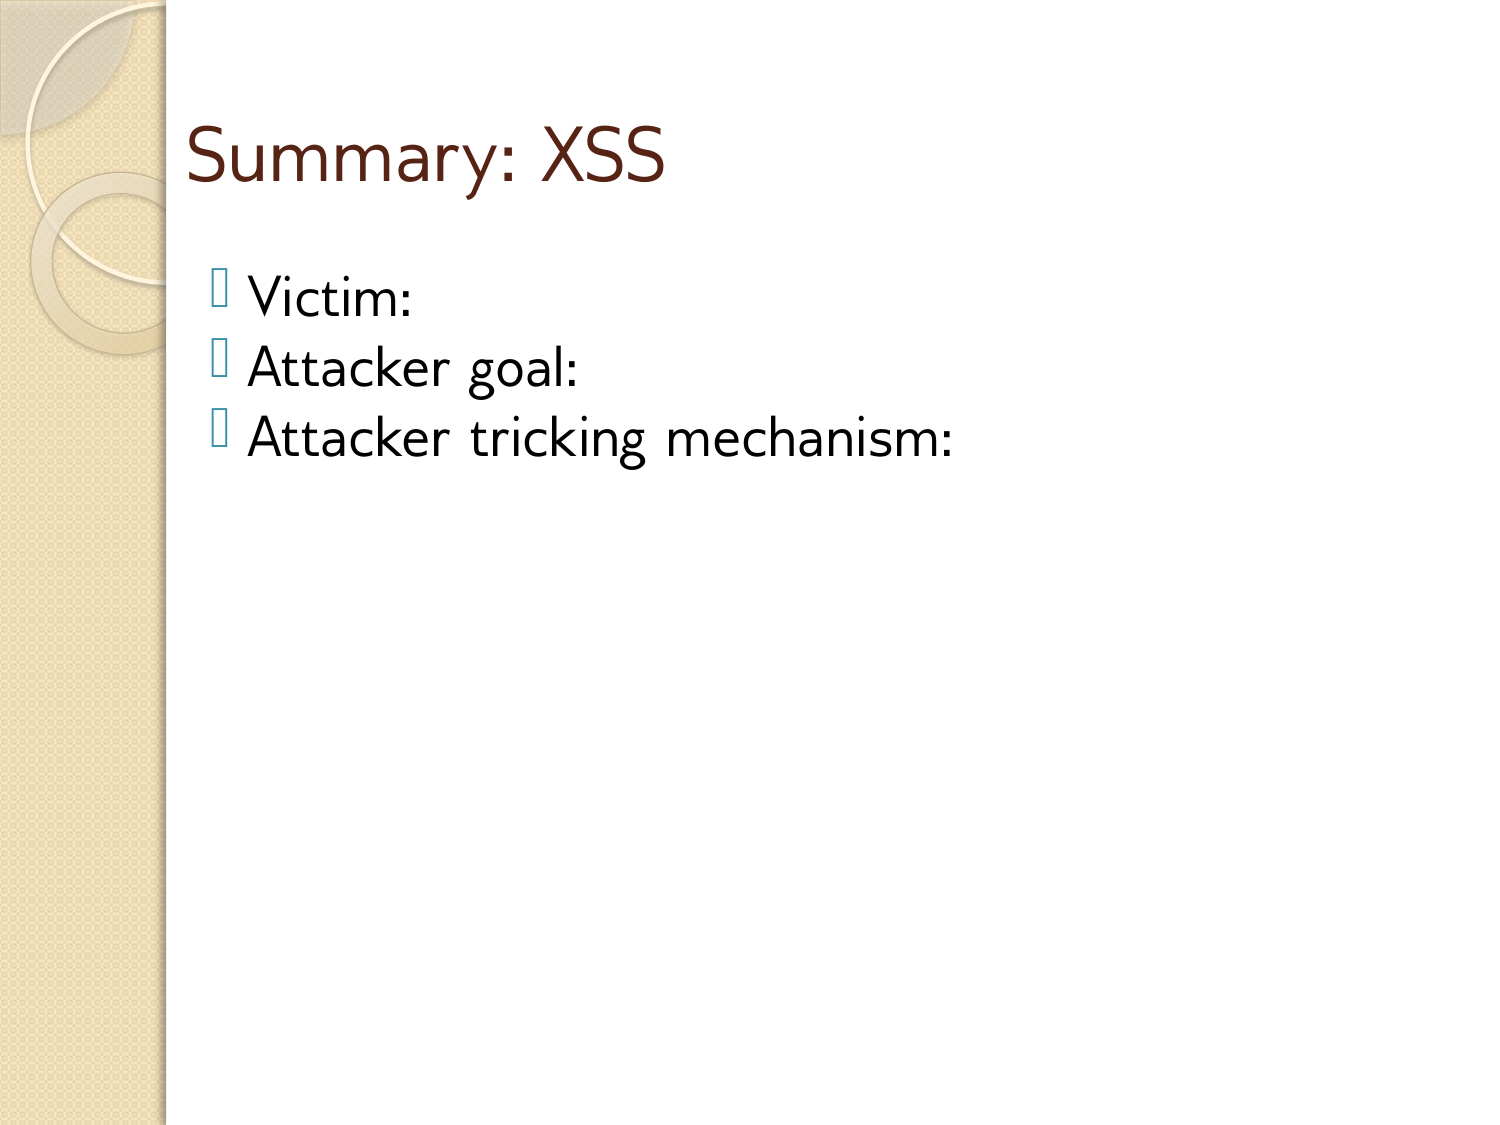

# Summary: XSS
Victim:
Attacker goal:
Attacker tricking mechanism: